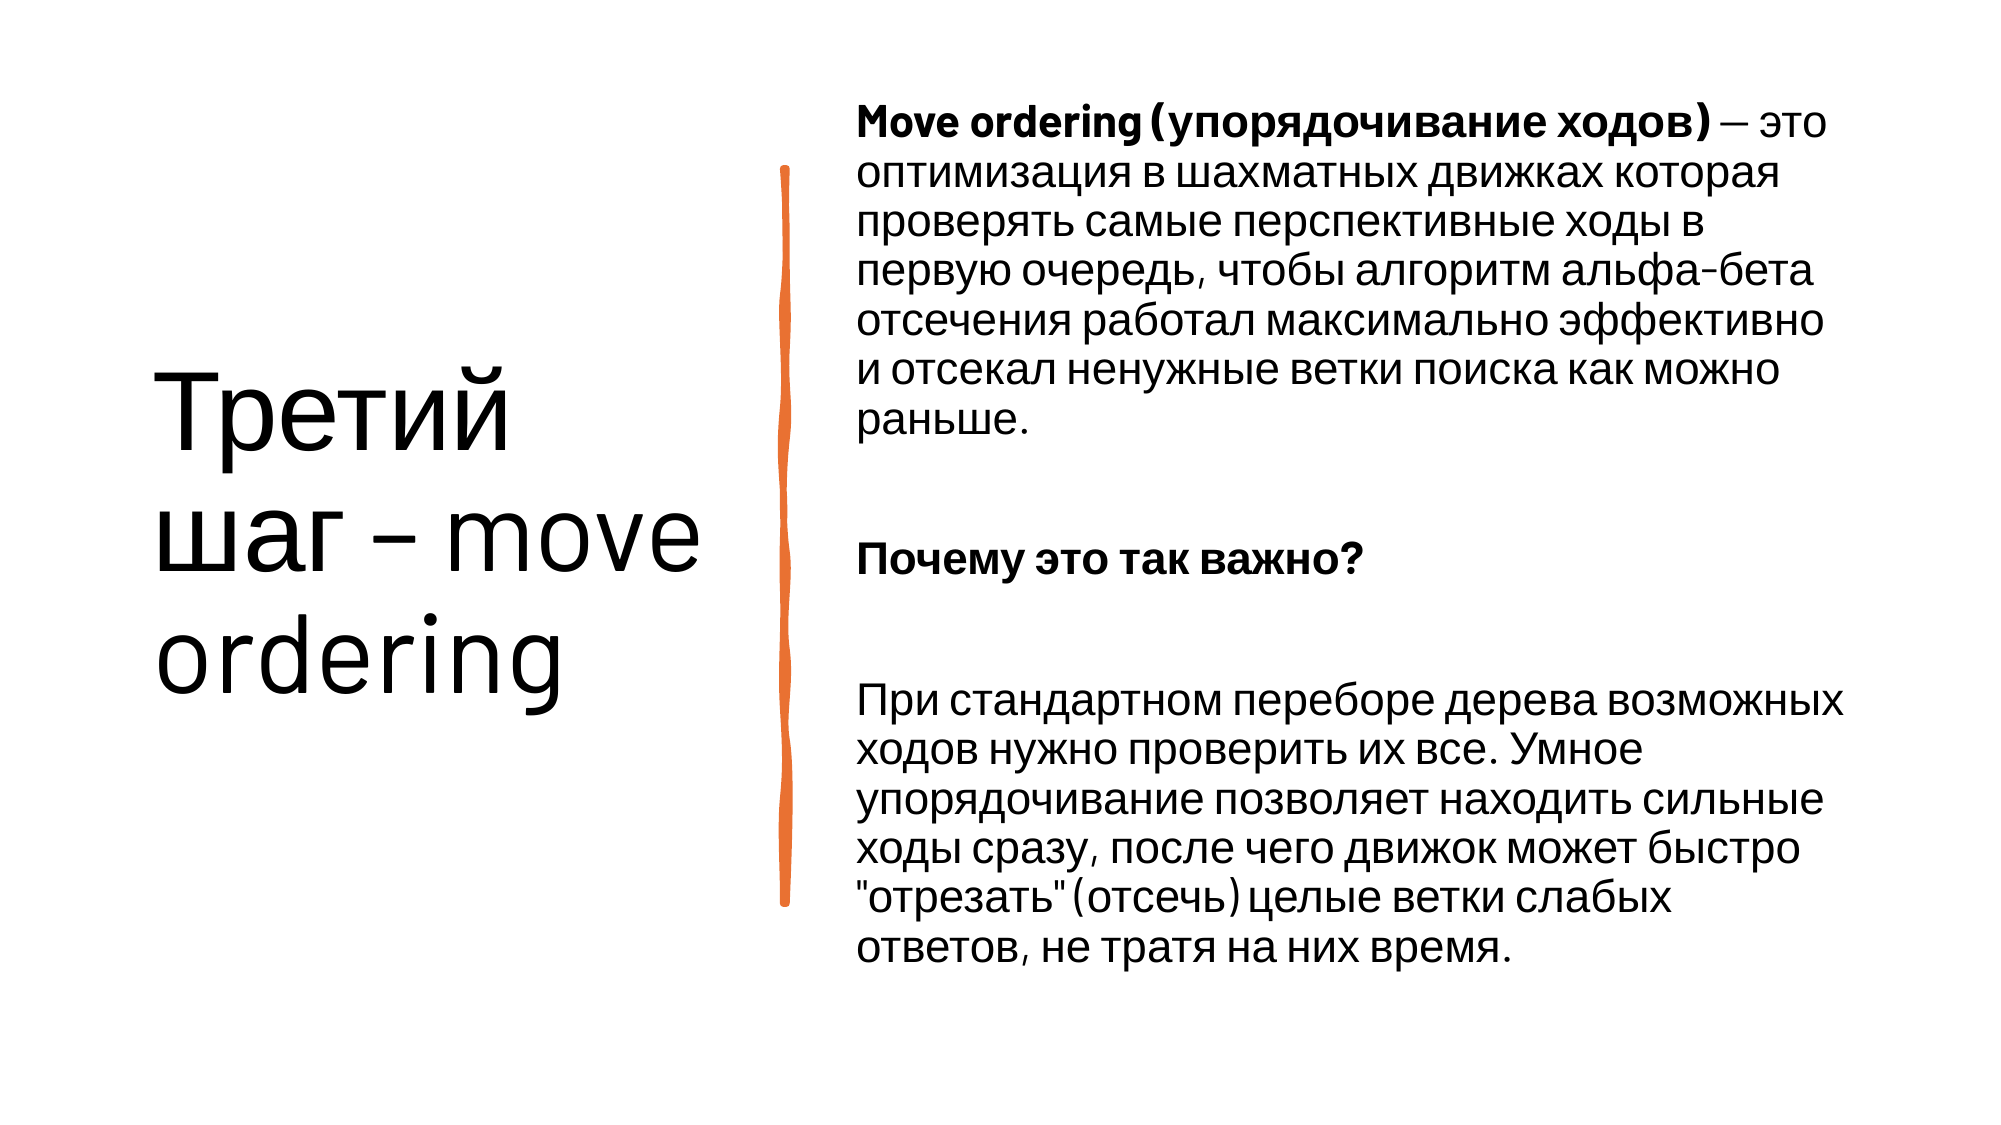

# Третий шаг – move ordering
Move ordering (упорядочивание ходов) — это оптимизация в шахматных движках которая проверять самые перспективные ходы в первую очередь, чтобы алгоритм альфа-бета отсечения работал максимально эффективно и отсекал ненужные ветки поиска как можно раньше.

Почему это так важно?

При стандартном переборе дерева возможных ходов нужно проверить их все. Умное упорядочивание позволяет находить сильные ходы сразу, после чего движок может быстро "отрезать" (отсечь) целые ветки слабых ответов, не тратя на них время.